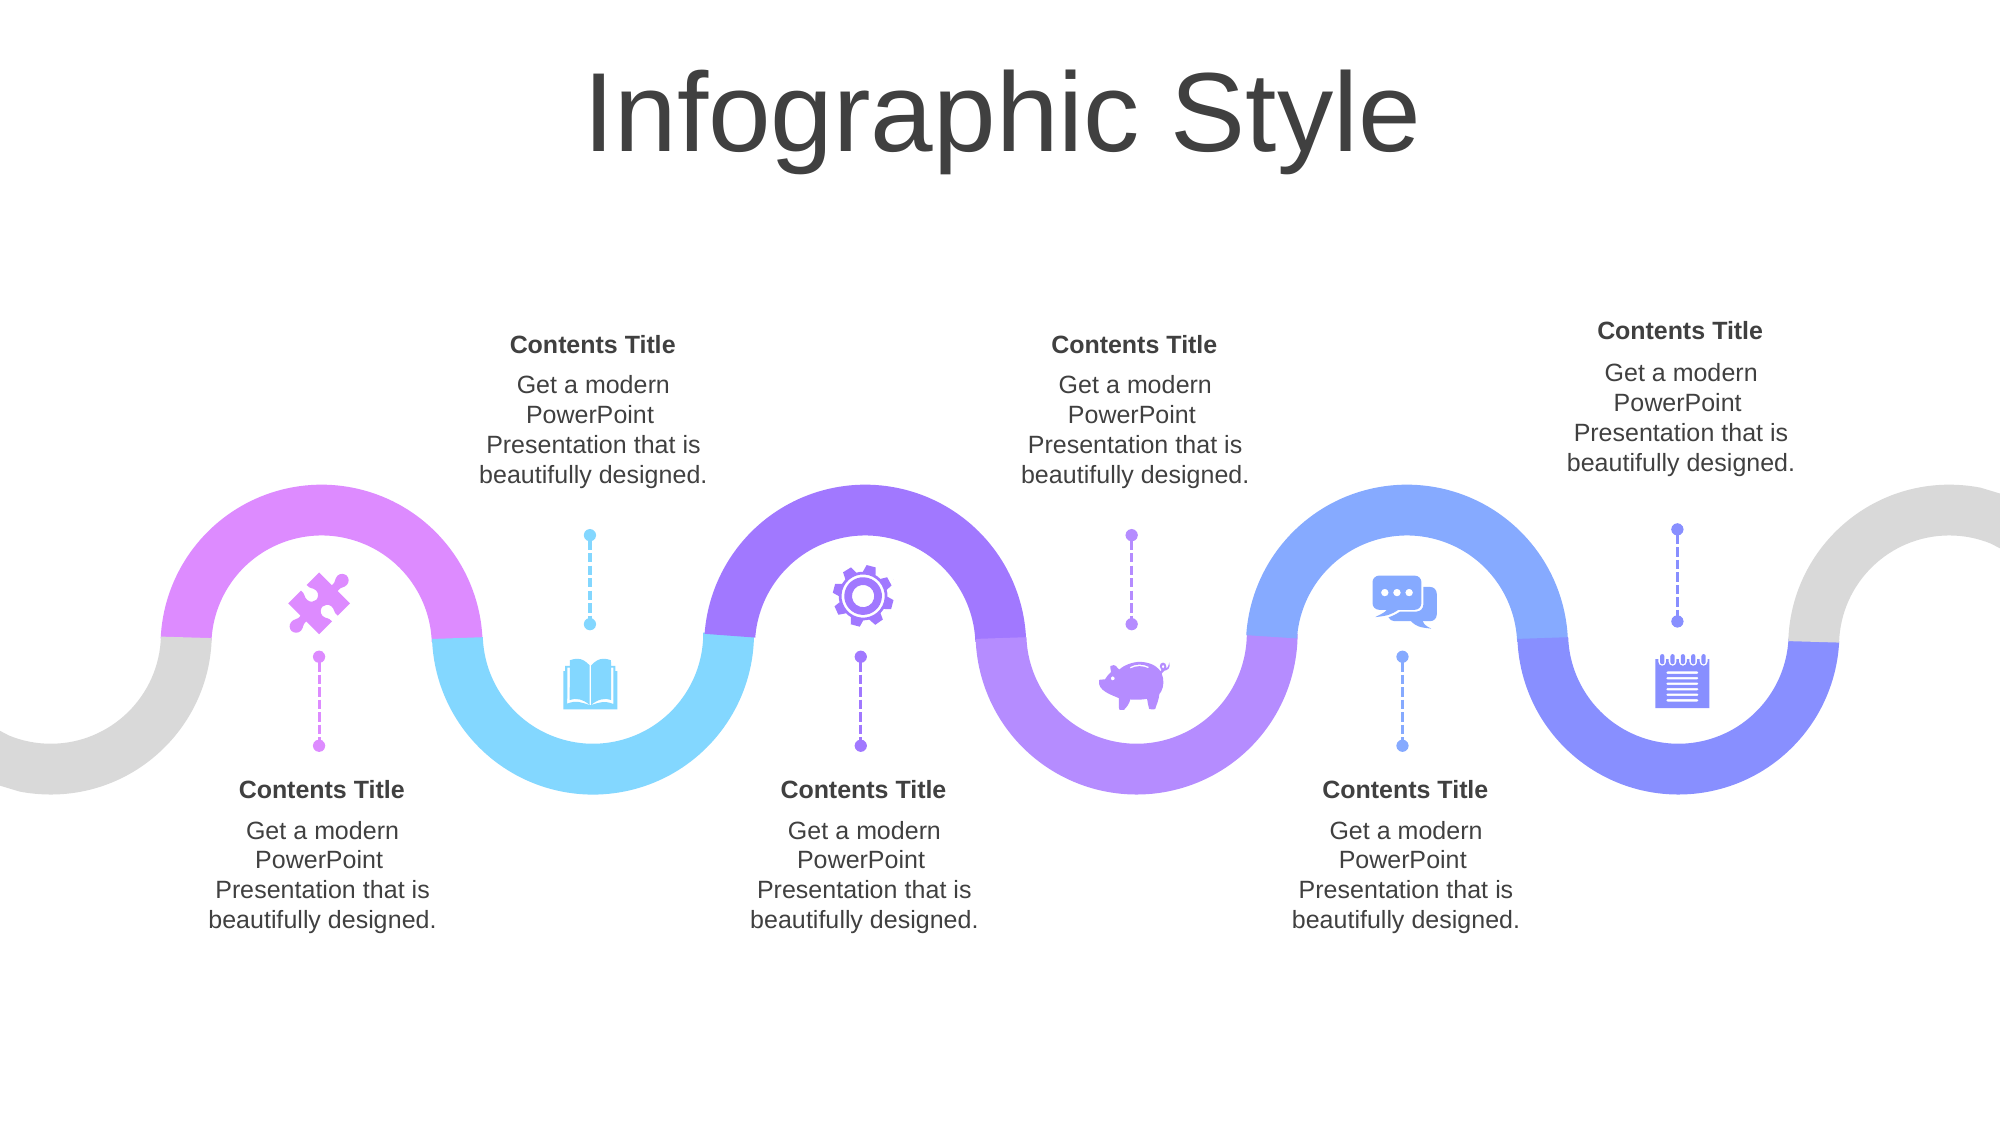

Infographic Style
Contents Title
Contents Title
Contents Title
Get a modern PowerPoint  Presentation that is beautifully designed.
Get a modern PowerPoint  Presentation that is beautifully designed.
Get a modern PowerPoint  Presentation that is beautifully designed.

Contents Title
Contents Title
Contents Title
Get a modern PowerPoint  Presentation that is beautifully designed.
Get a modern PowerPoint  Presentation that is beautifully designed.
Get a modern PowerPoint  Presentation that is beautifully designed.